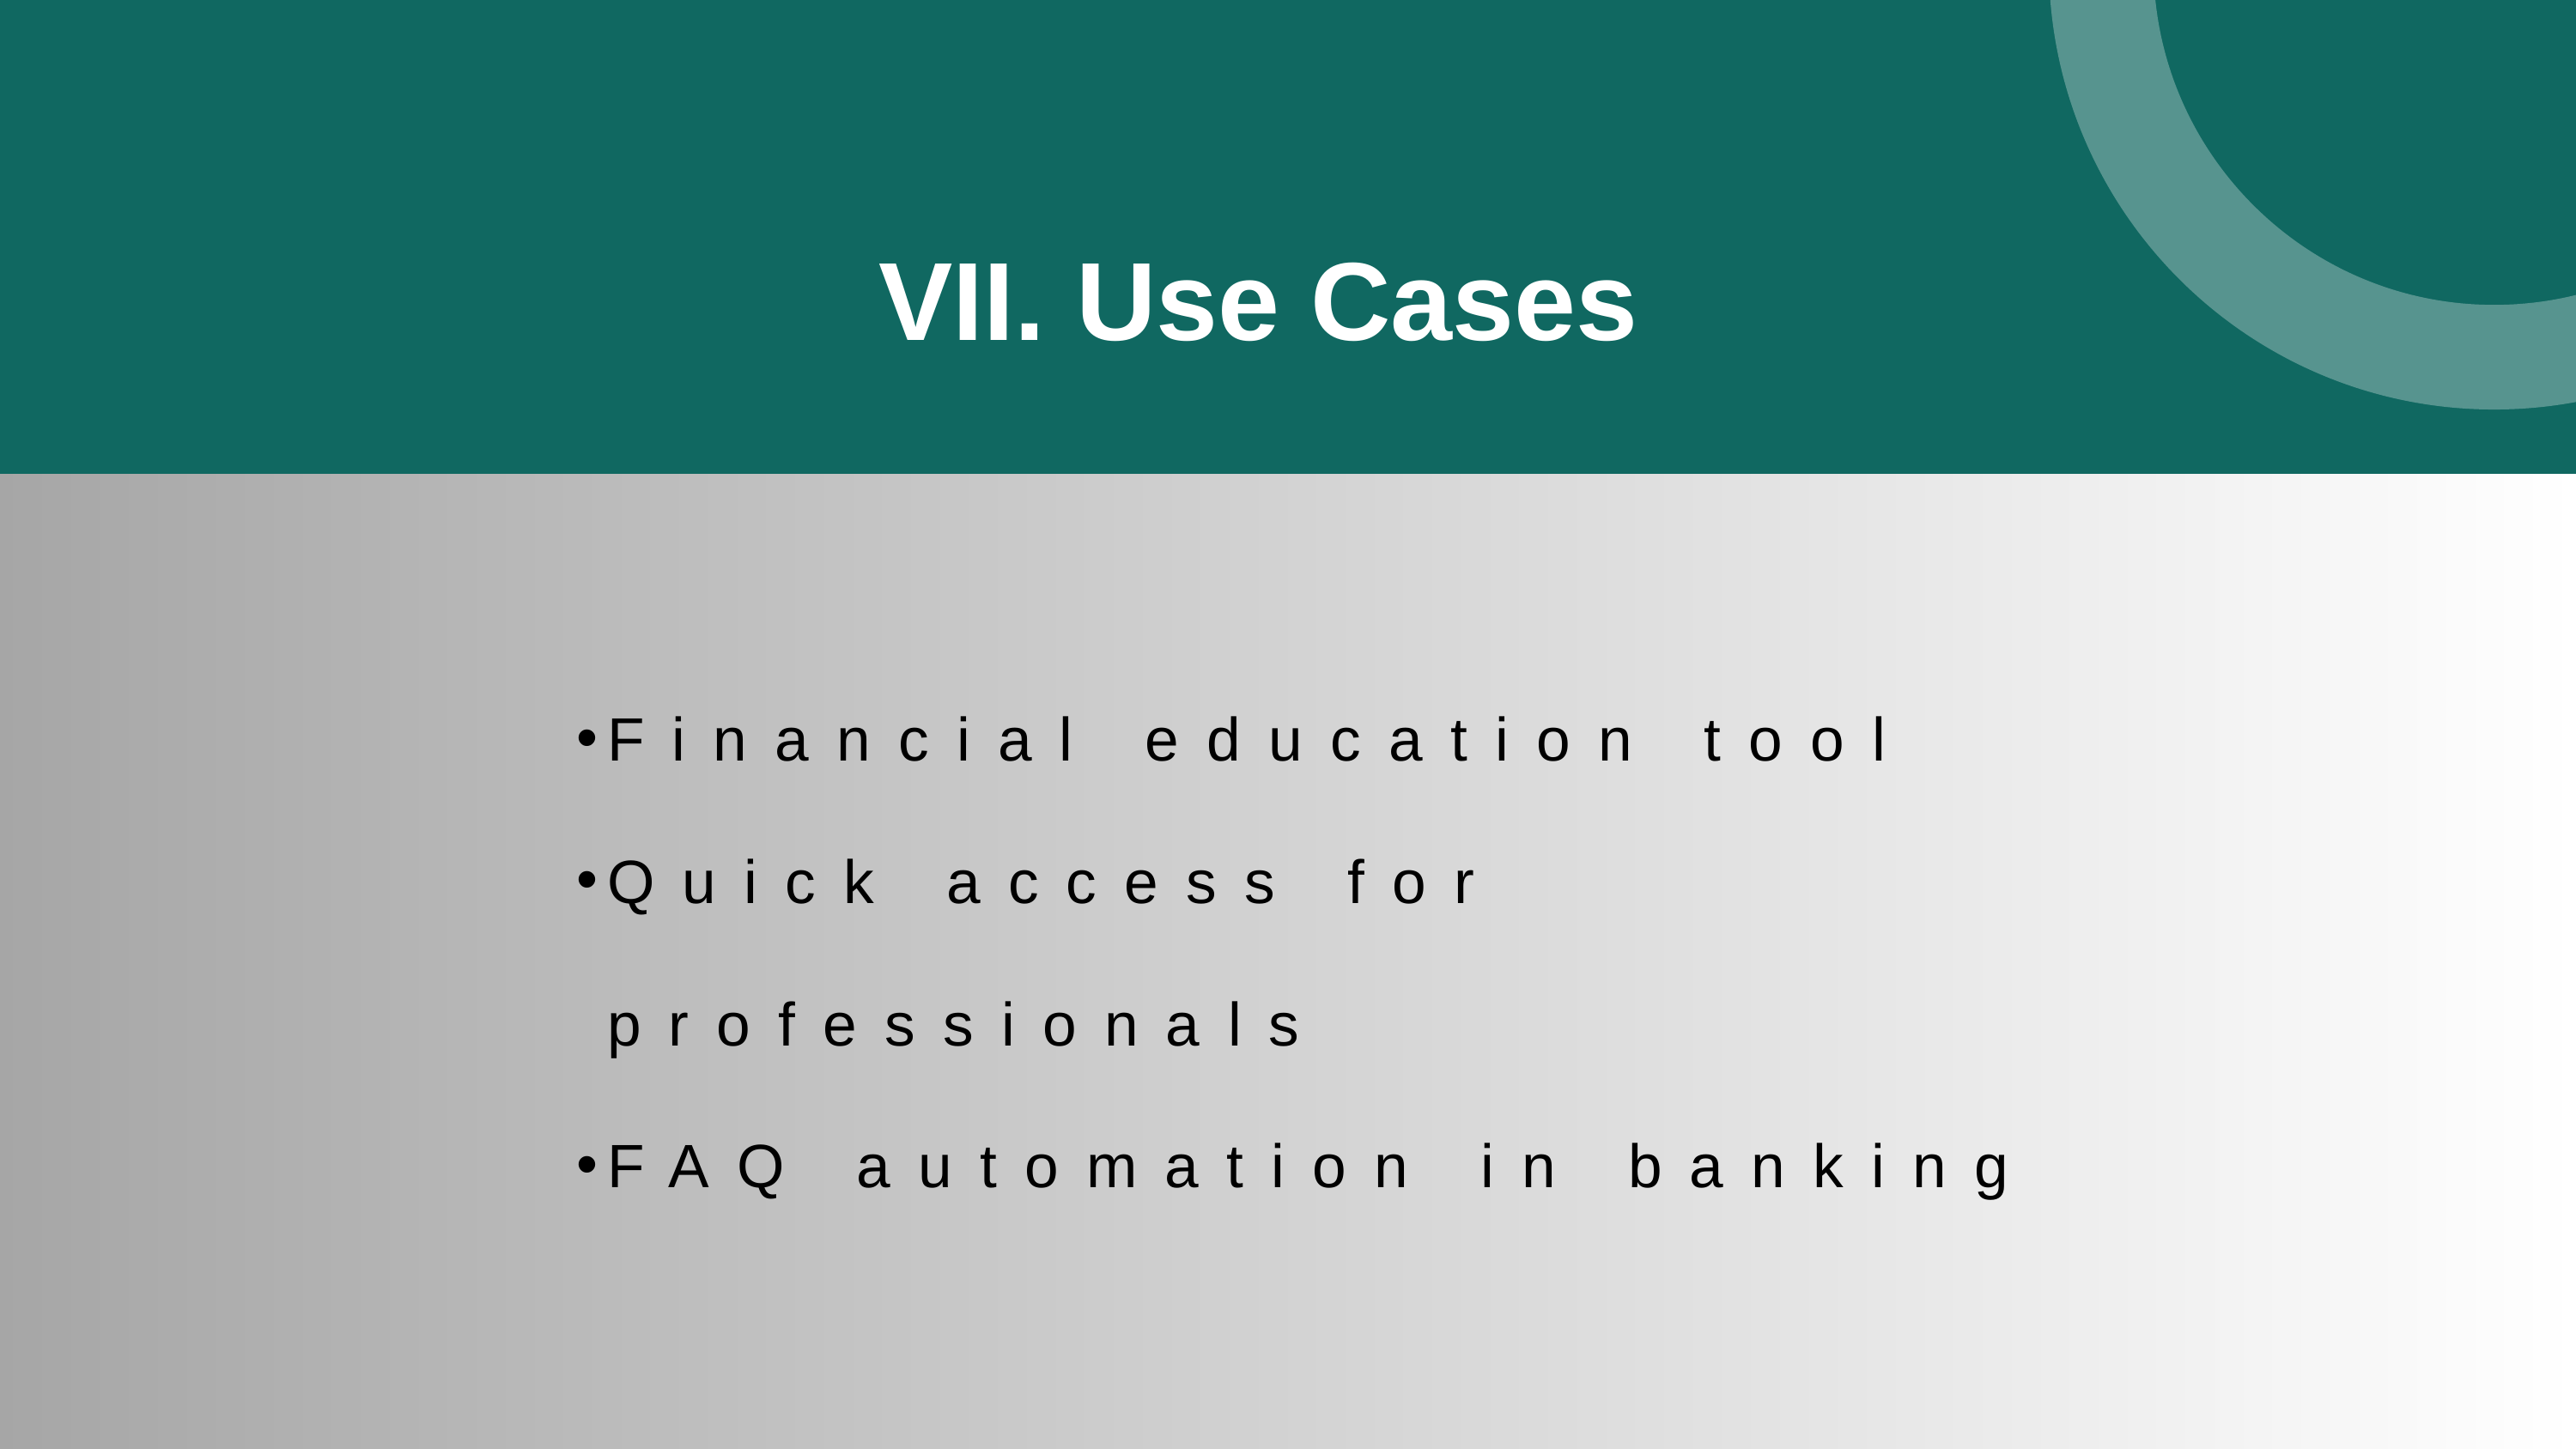

VII. Use Cases
Financial education tool
Quick access for professionals
FAQ automation in banking